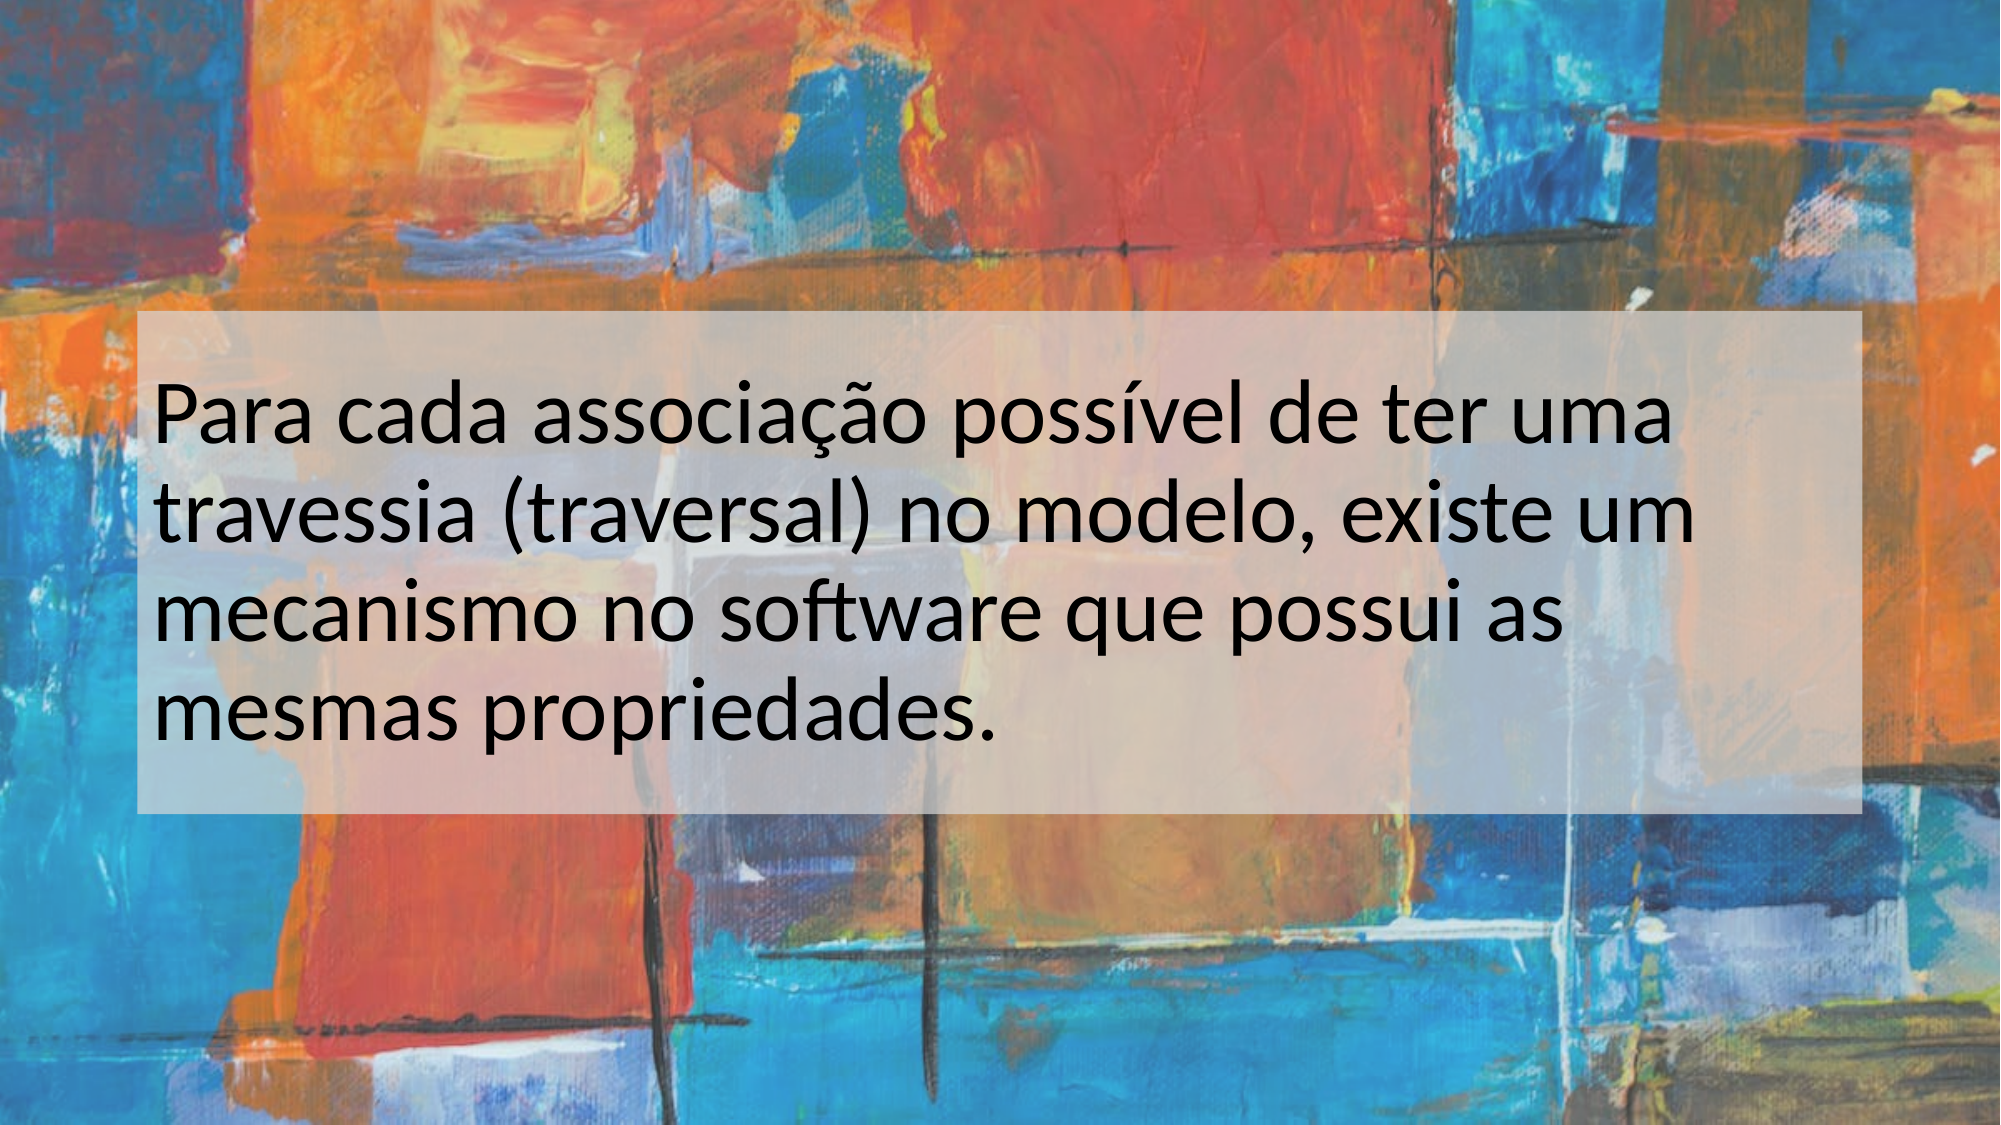

# Para cada associação possível de ter uma travessia (traversal) no modelo, existe um mecanismo no software que possui as mesmas propriedades.